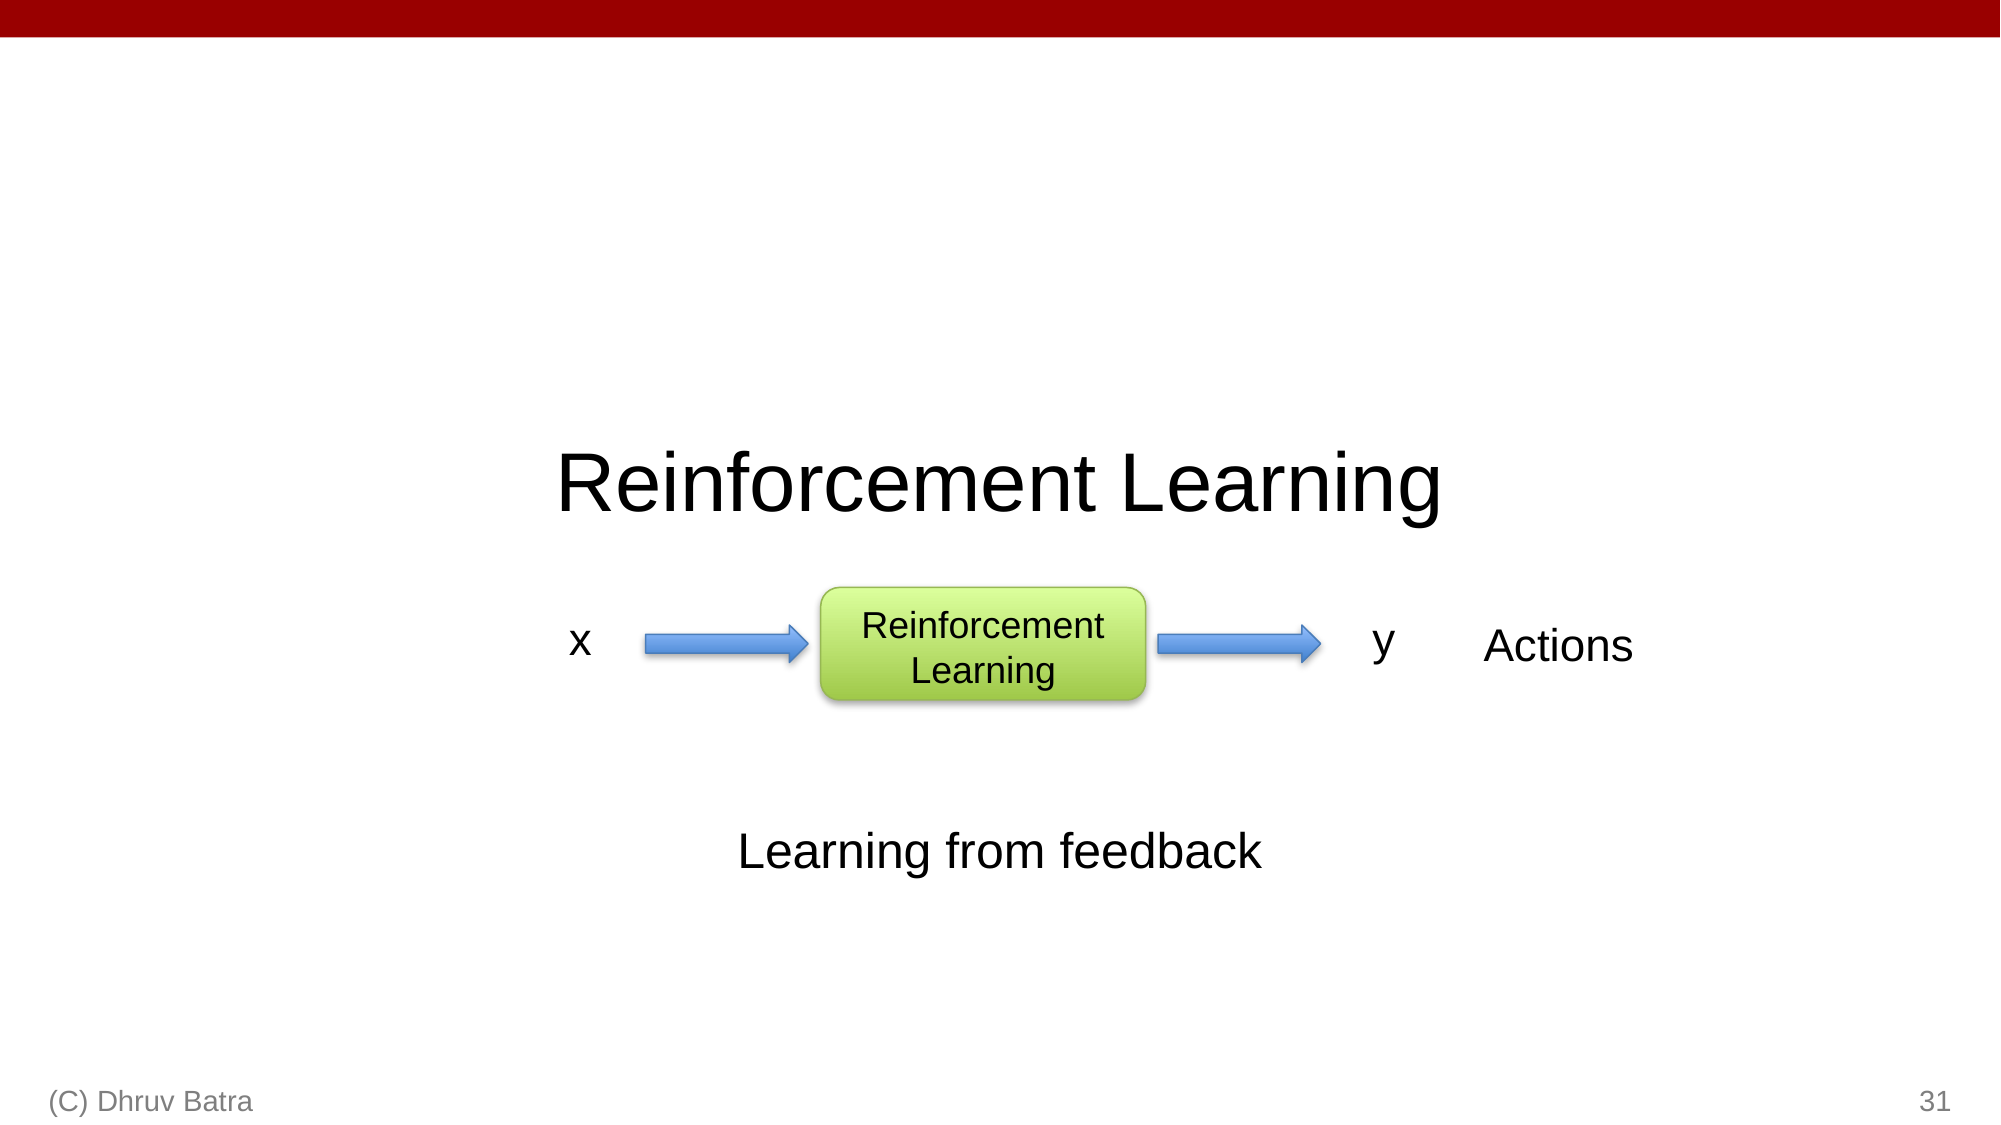

#

Reinforcement Learning

Learning from feedback

Reinforcement Learning
x
y
Actions

(C) Dhruv Batra
31